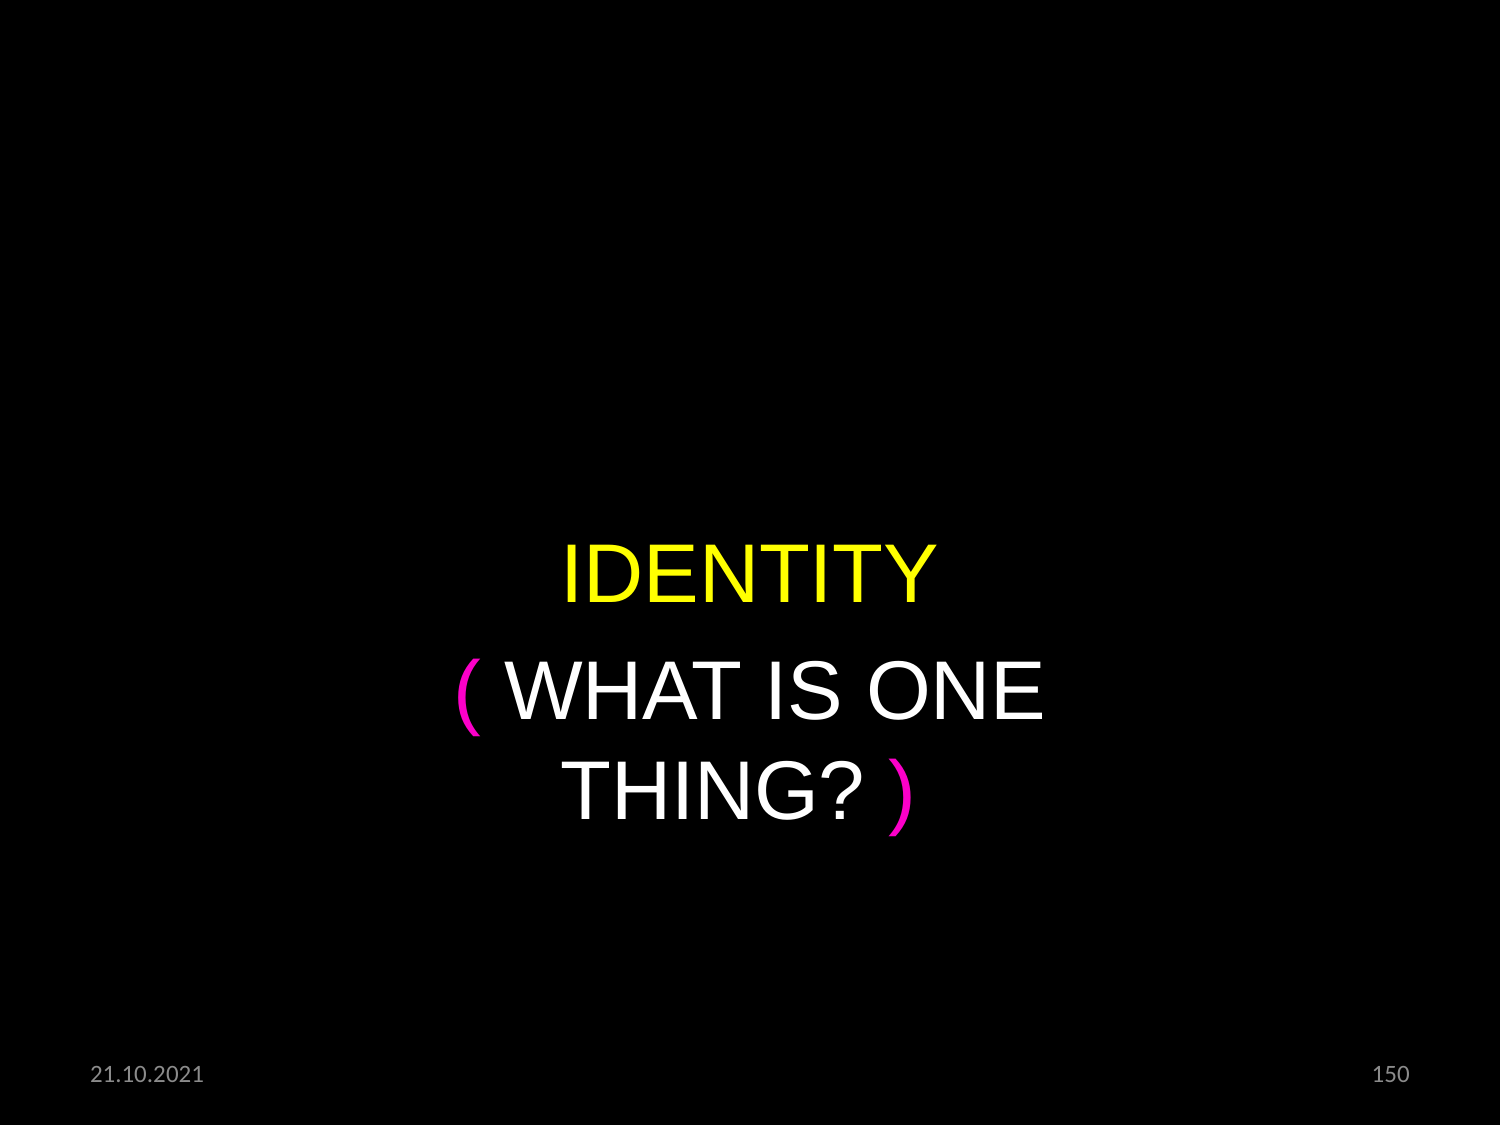

IDENTITY
( WHAT IS ONE THING? )
21.10.2021
150